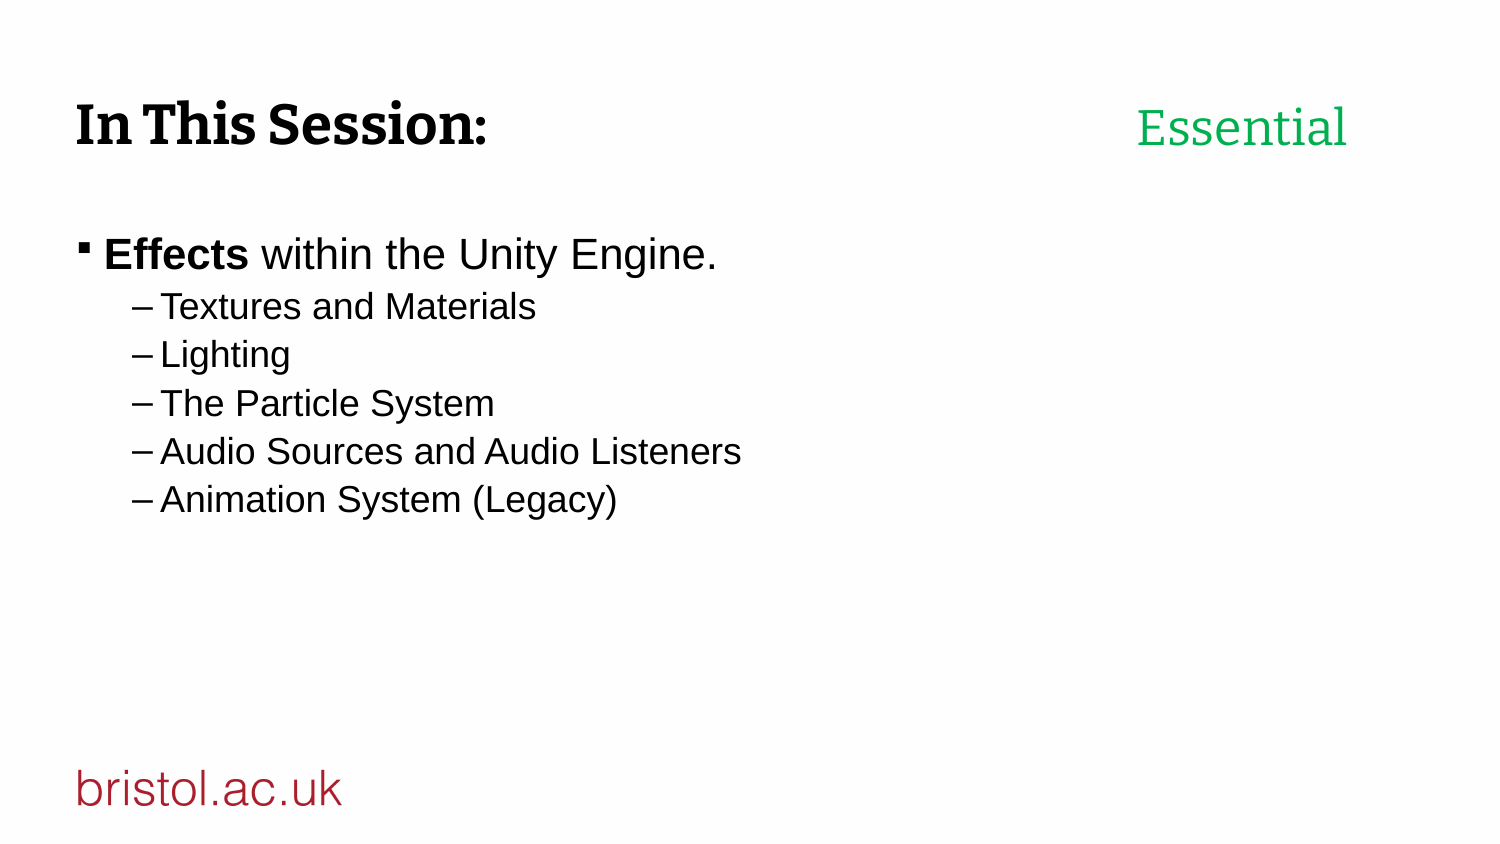

# In This Session:
Essential
Effects within the Unity Engine.
Textures and Materials
Lighting
The Particle System
Audio Sources and Audio Listeners
Animation System (Legacy)